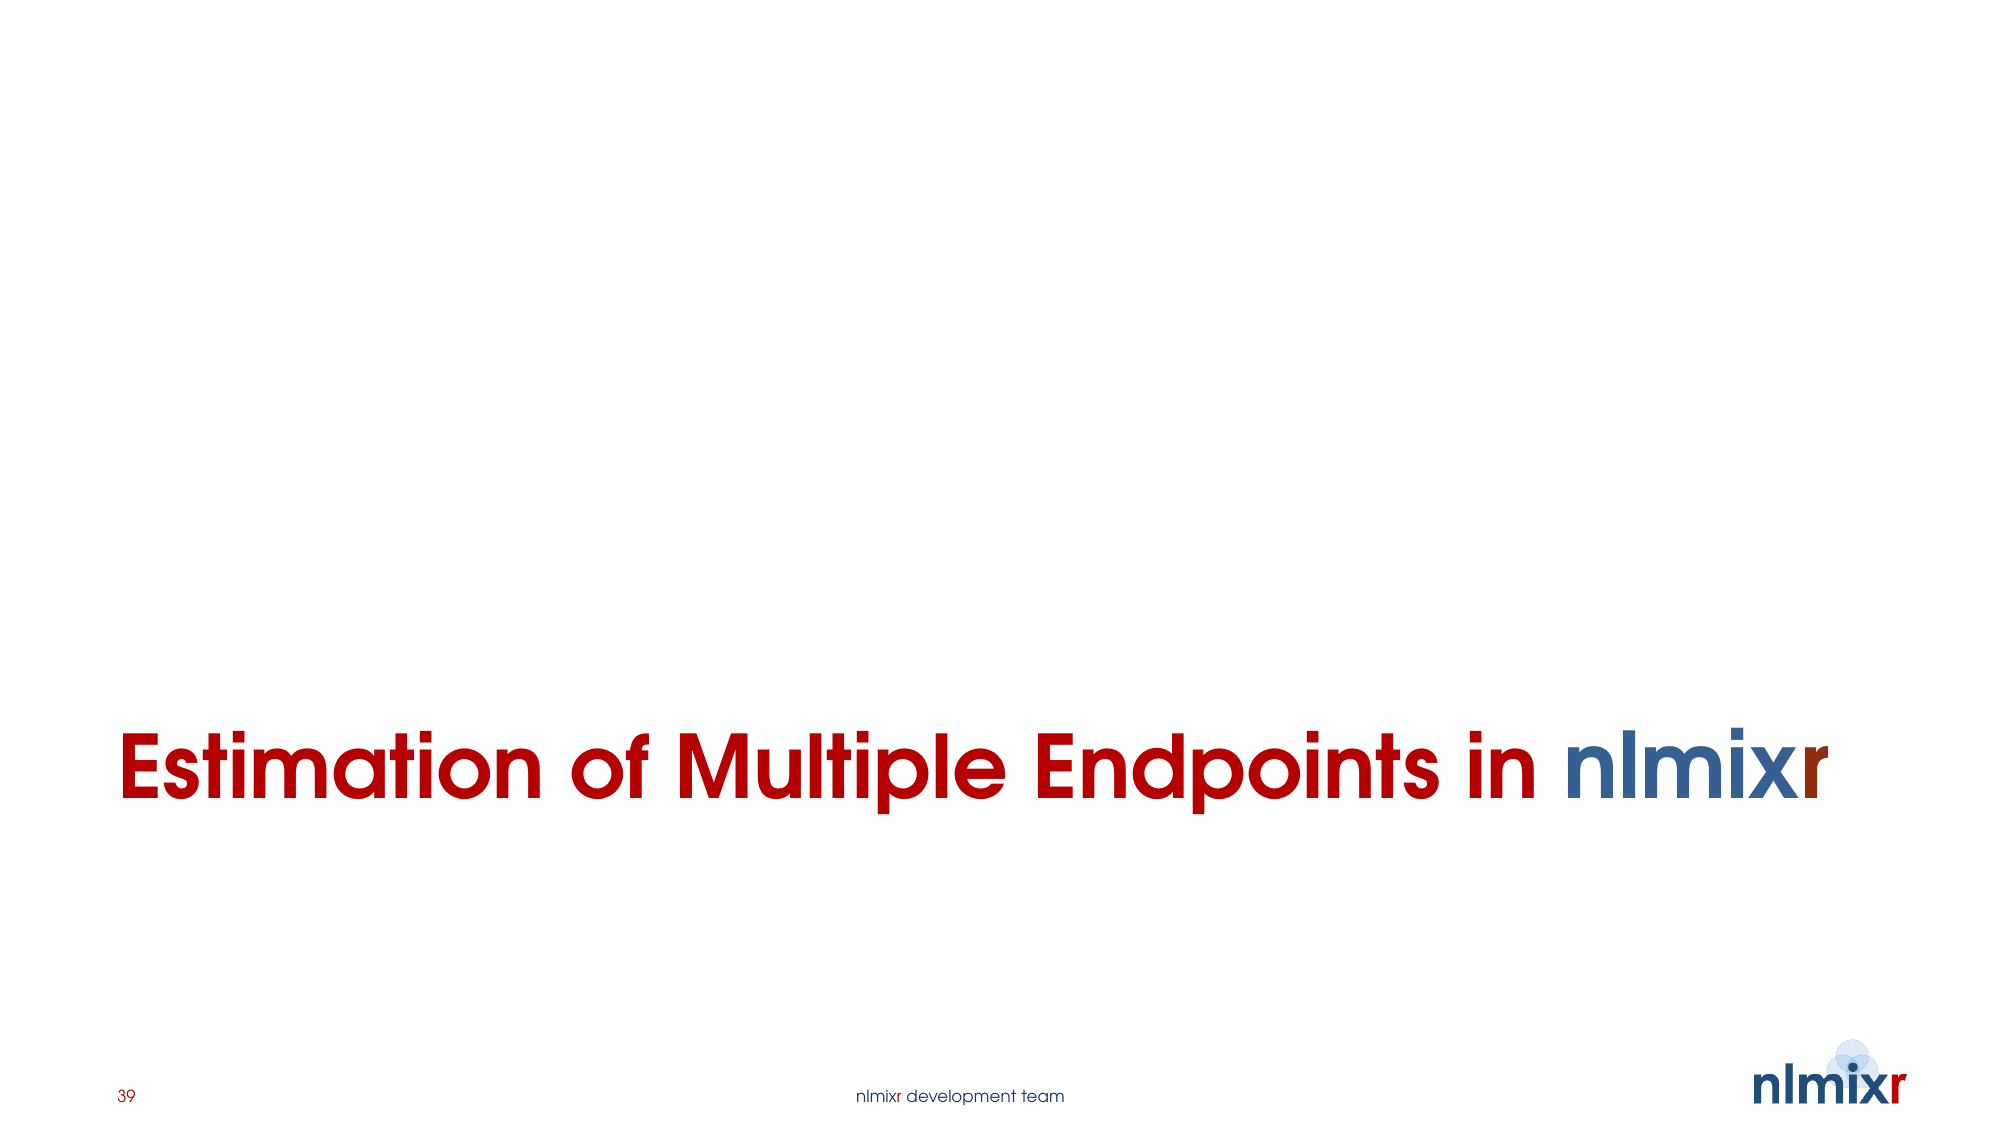

# Estimation of Multiple Endpoints in nlmixr
39
nlmixr development team